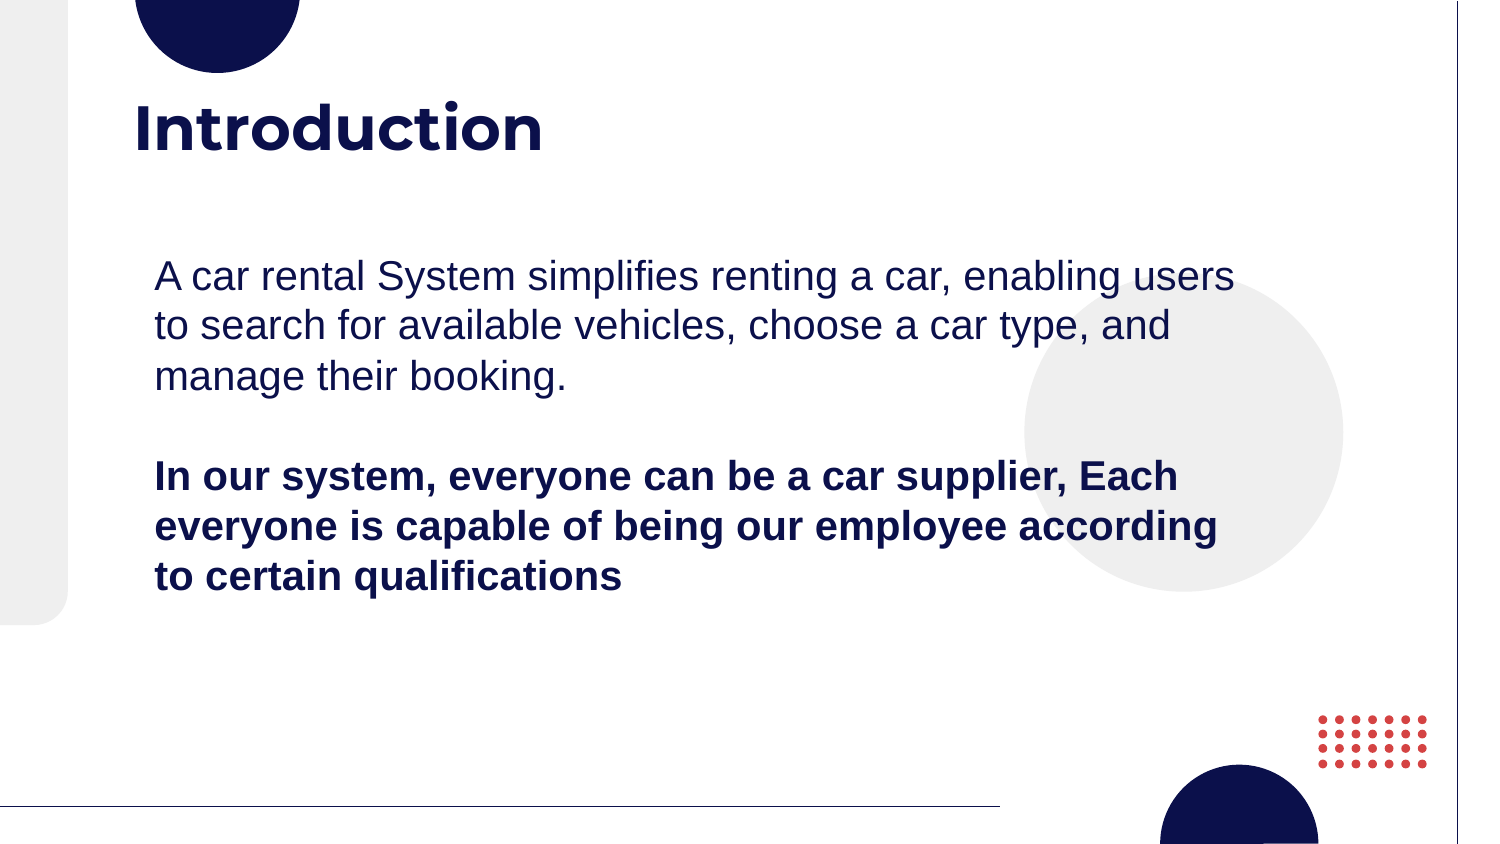

# Introduction
A car rental System simplifies renting a car, enabling users to search for available vehicles, choose a car type, and manage their booking.

In our system, everyone can be a car supplier, Each everyone is capable of being our employee according to certain qualifications